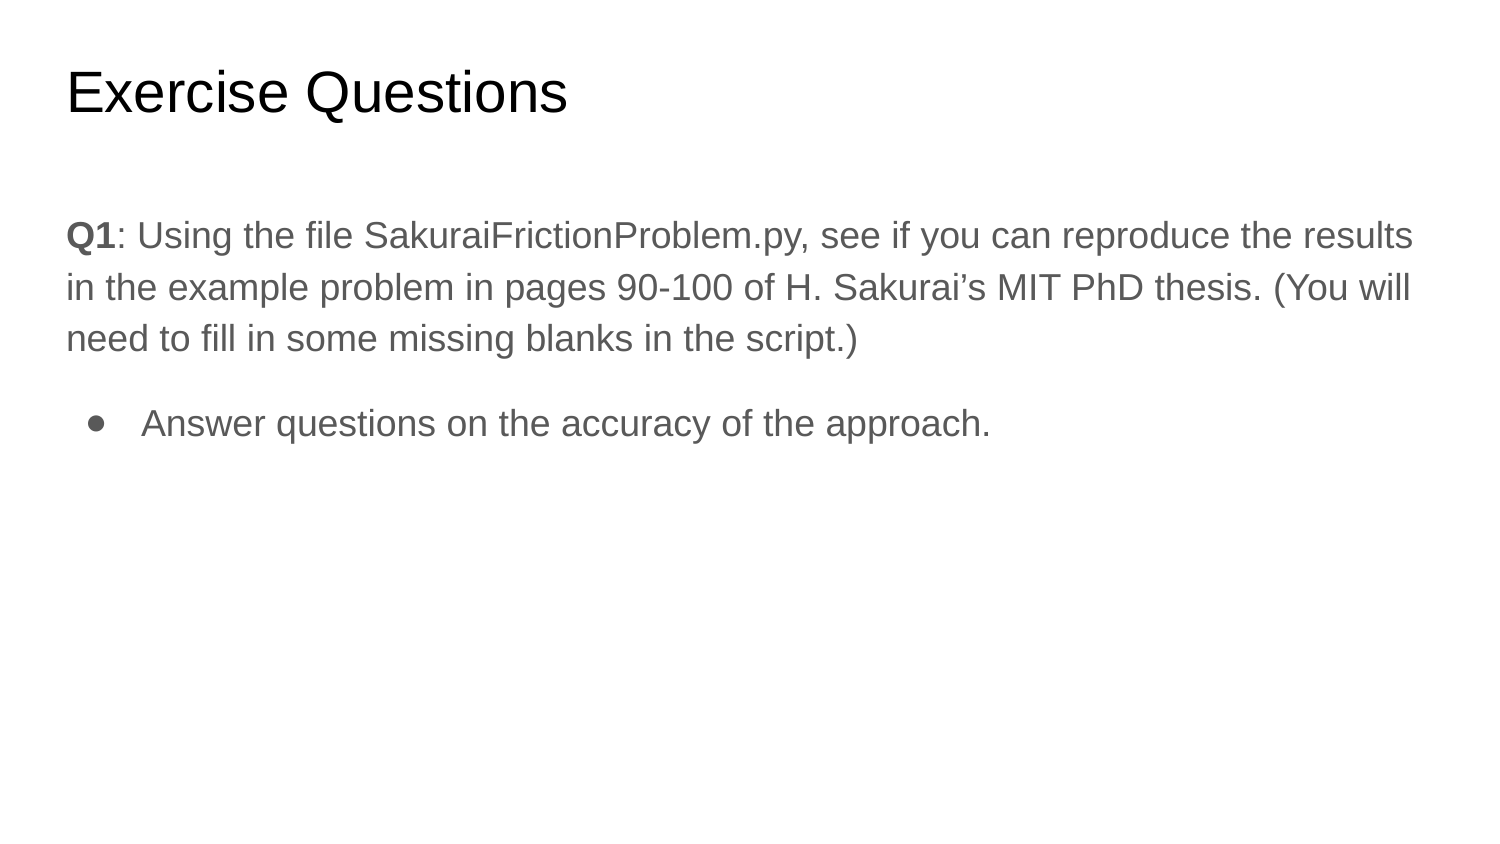

# Exercise Questions
Q1: Using the file SakuraiFrictionProblem.py, see if you can reproduce the results in the example problem in pages 90-100 of H. Sakurai’s MIT PhD thesis. (You will need to fill in some missing blanks in the script.)
Answer questions on the accuracy of the approach.